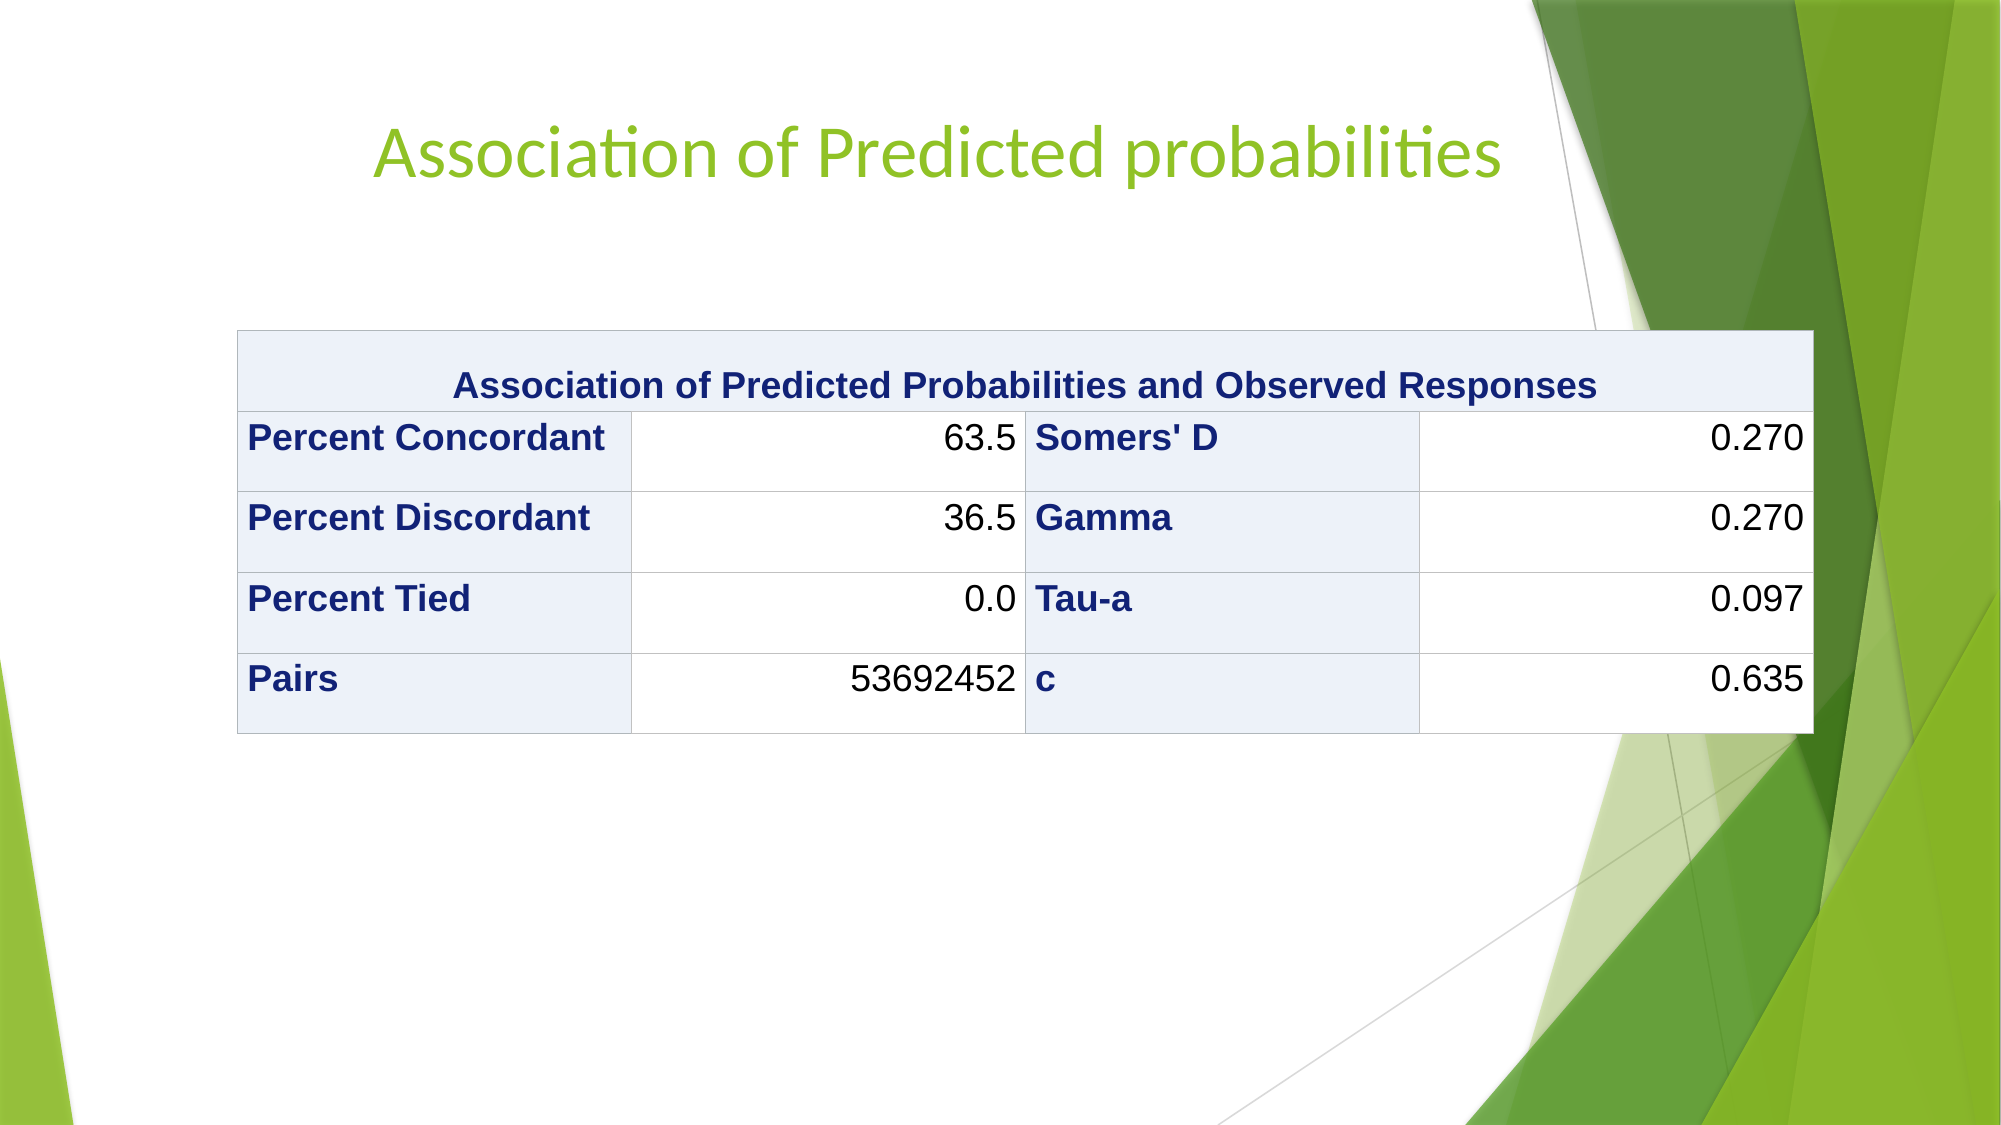

# Association of Predicted probabilities
| Association of Predicted Probabilities and Observed Responses |  |  |  |
| --- | --- | --- | --- |
| Percent Concordant | 63.5 | Somers' D | 0.270 |
| Percent Discordant | 36.5 | Gamma | 0.270 |
| Percent Tied | 0.0 | Tau-a | 0.097 |
| Pairs | 53692452 | c | 0.635 |